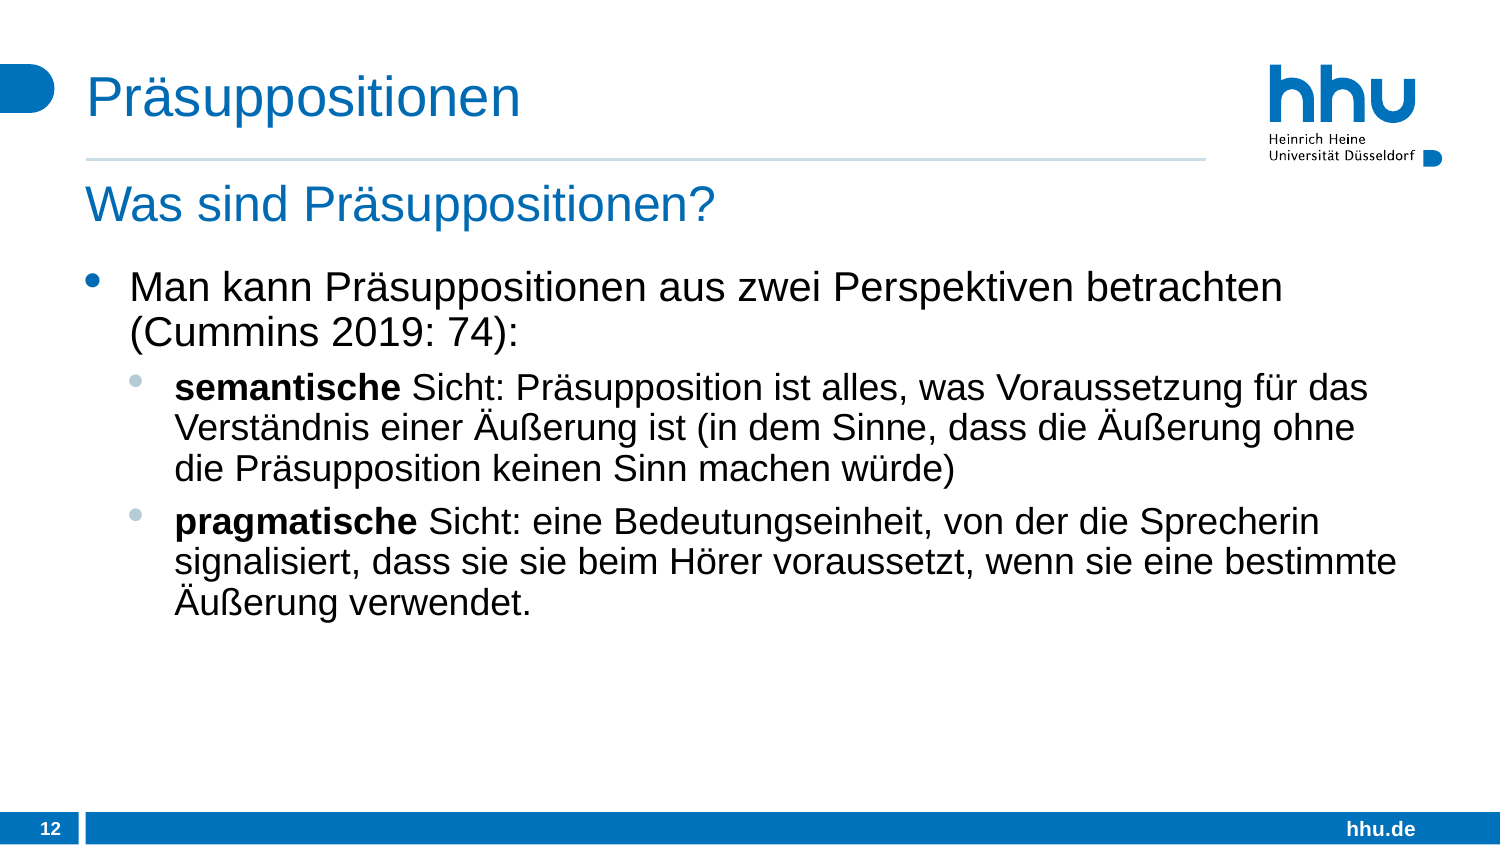

# Präsuppositionen
Was sind Präsuppositionen?
Man kann Präsuppositionen aus zwei Perspektiven betrachten (Cummins 2019: 74):
semantische Sicht: Präsupposition ist alles, was Voraussetzung für das Verständnis einer Äußerung ist (in dem Sinne, dass die Äußerung ohne die Präsupposition keinen Sinn machen würde)
pragmatische Sicht: eine Bedeutungseinheit, von der die Sprecherin signalisiert, dass sie sie beim Hörer voraussetzt, wenn sie eine bestimmte Äußerung verwendet.
12